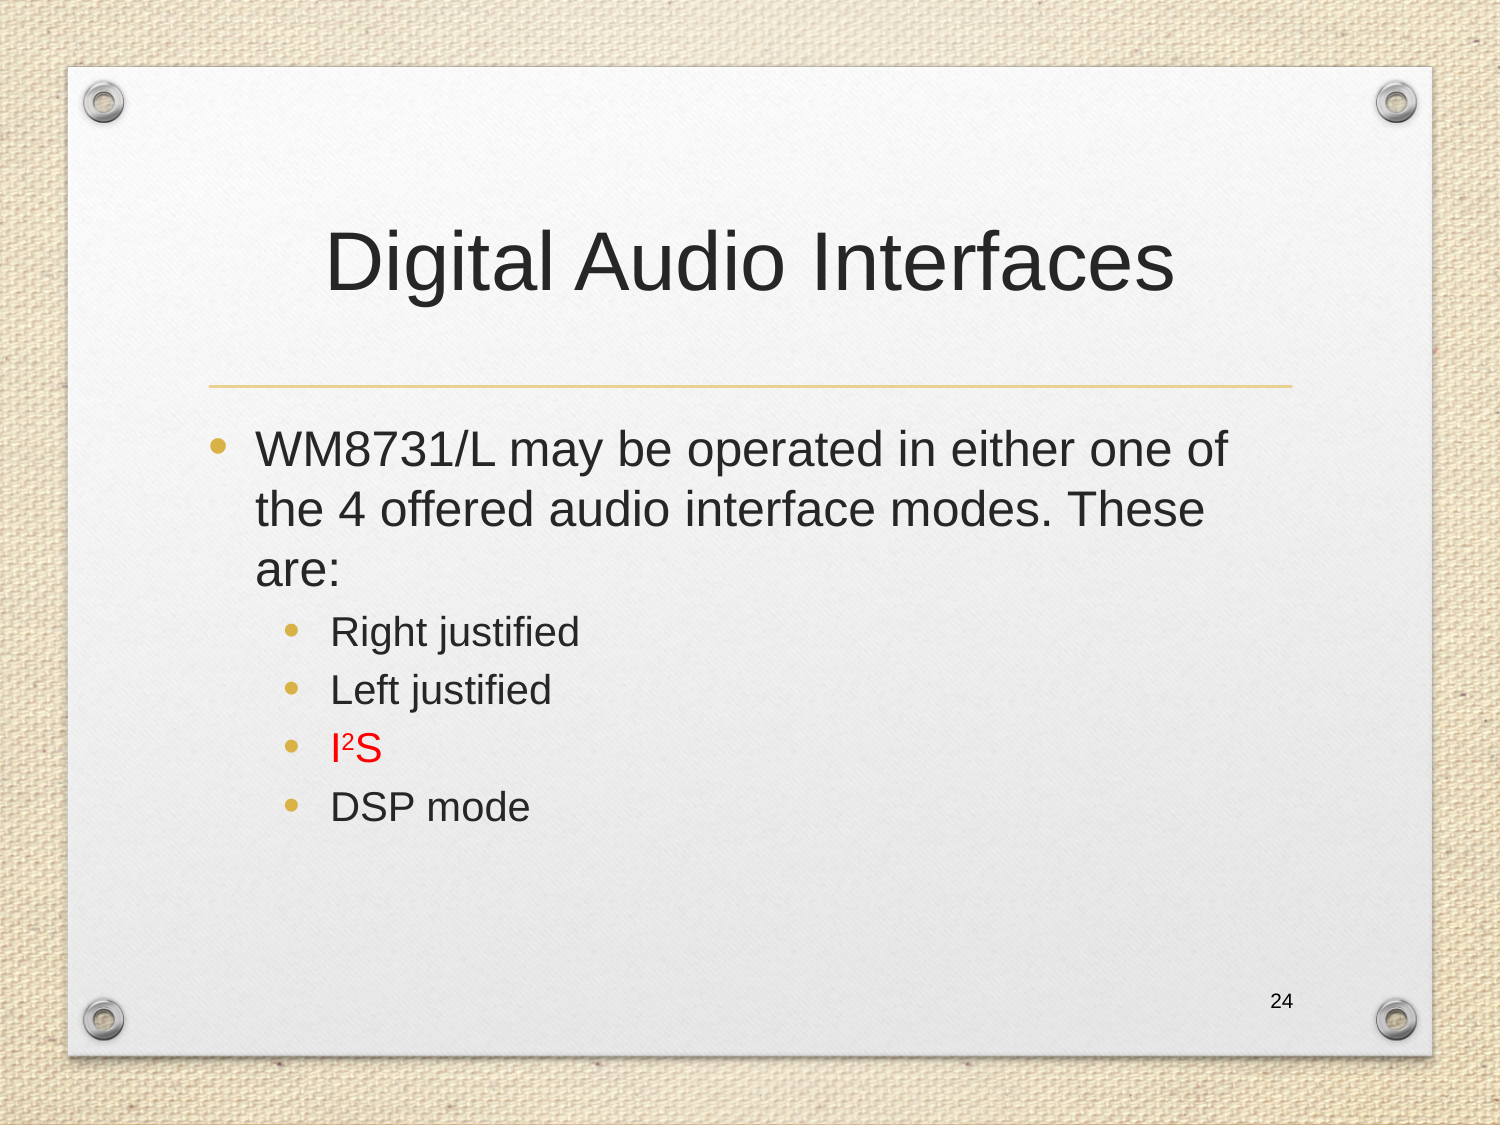

# Digital Audio Interfaces
WM8731/L may be operated in either one of the 4 offered audio interface modes. These are:
Right justified
Left justified
I2S
DSP mode
24